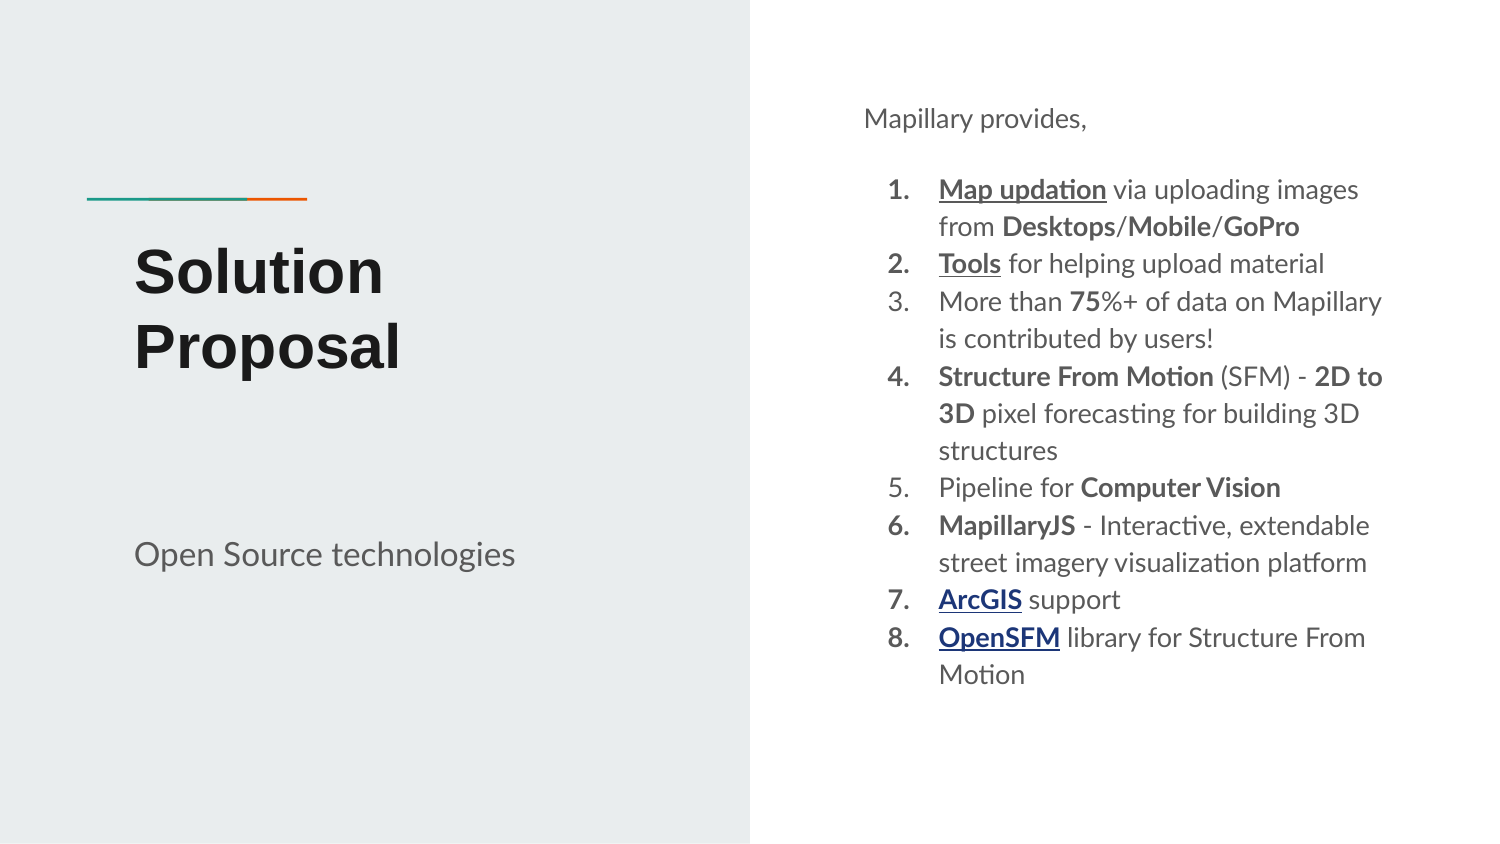

Mapillary provides,
Map updation via uploading images from Desktops/Mobile/GoPro
Tools for helping upload material
More than 75%+ of data on Mapillary is contributed by users!
Structure From Motion (SFM) - 2D to 3D pixel forecasting for building 3D structures
Pipeline for Computer Vision
MapillaryJS - Interactive, extendable street imagery visualization platform
ArcGIS support
OpenSFM library for Structure From Motion
# Solution Proposal
Open Source technologies